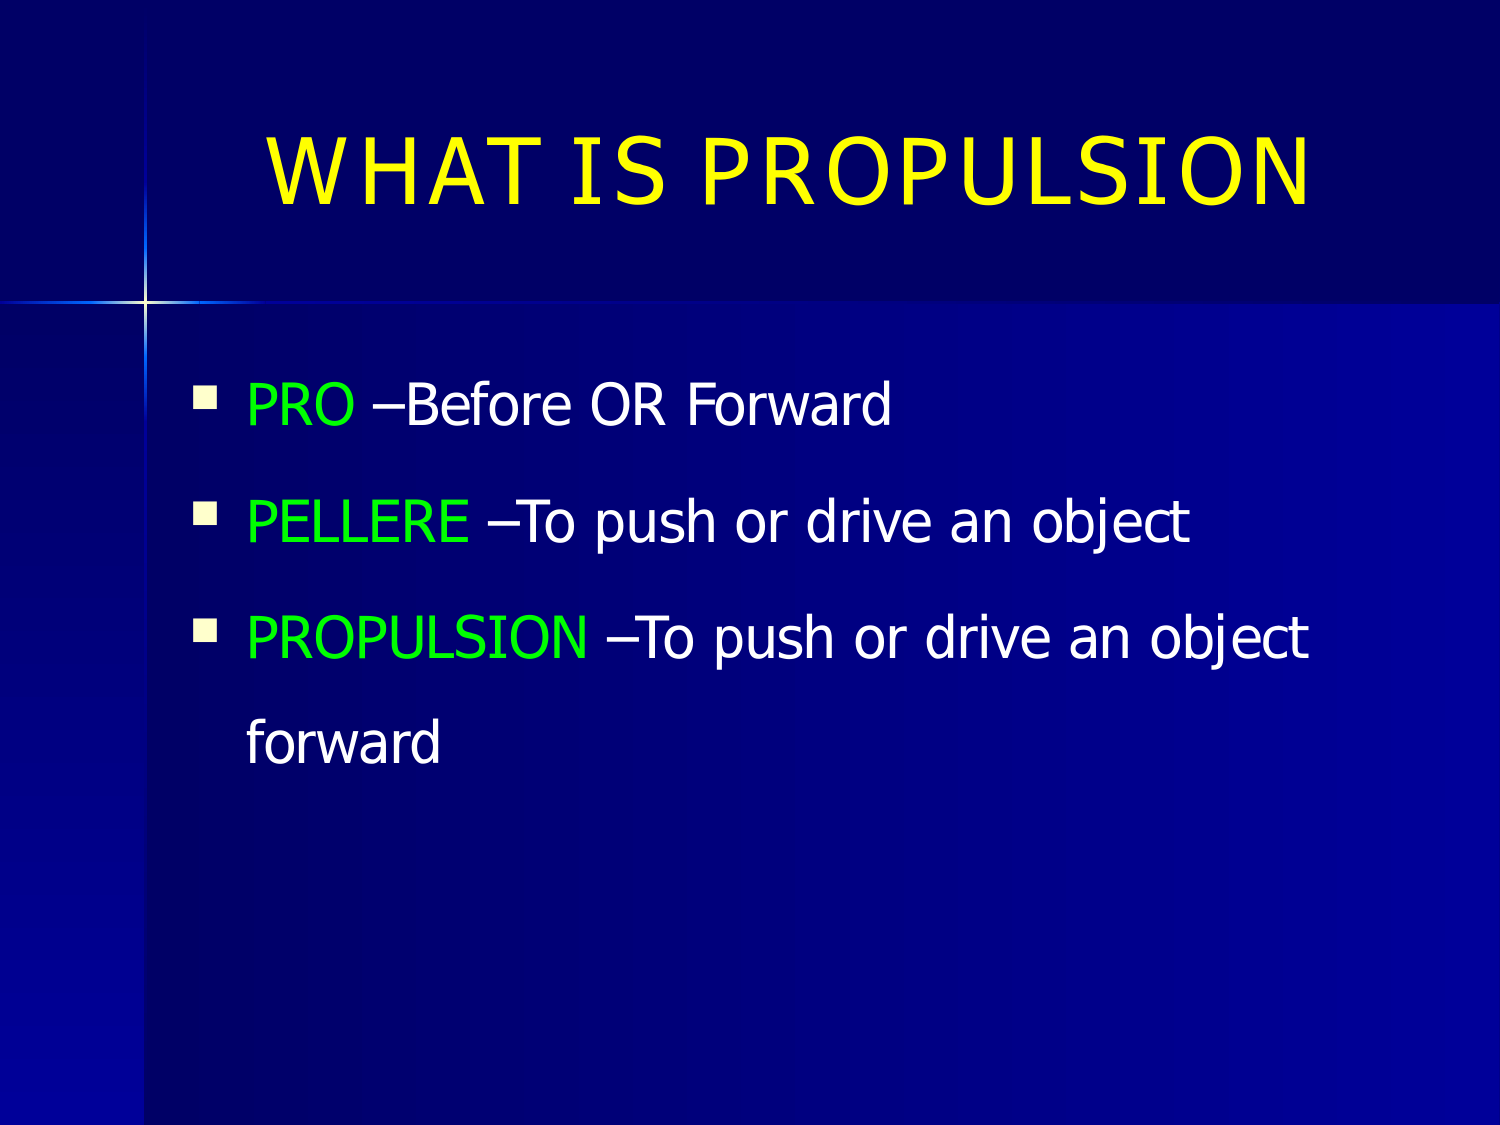

# WHAT IS PROPULSION
PRO –Before OR Forward
PELLERE –To push or drive an object
PROPULSION –To push or drive an object forward